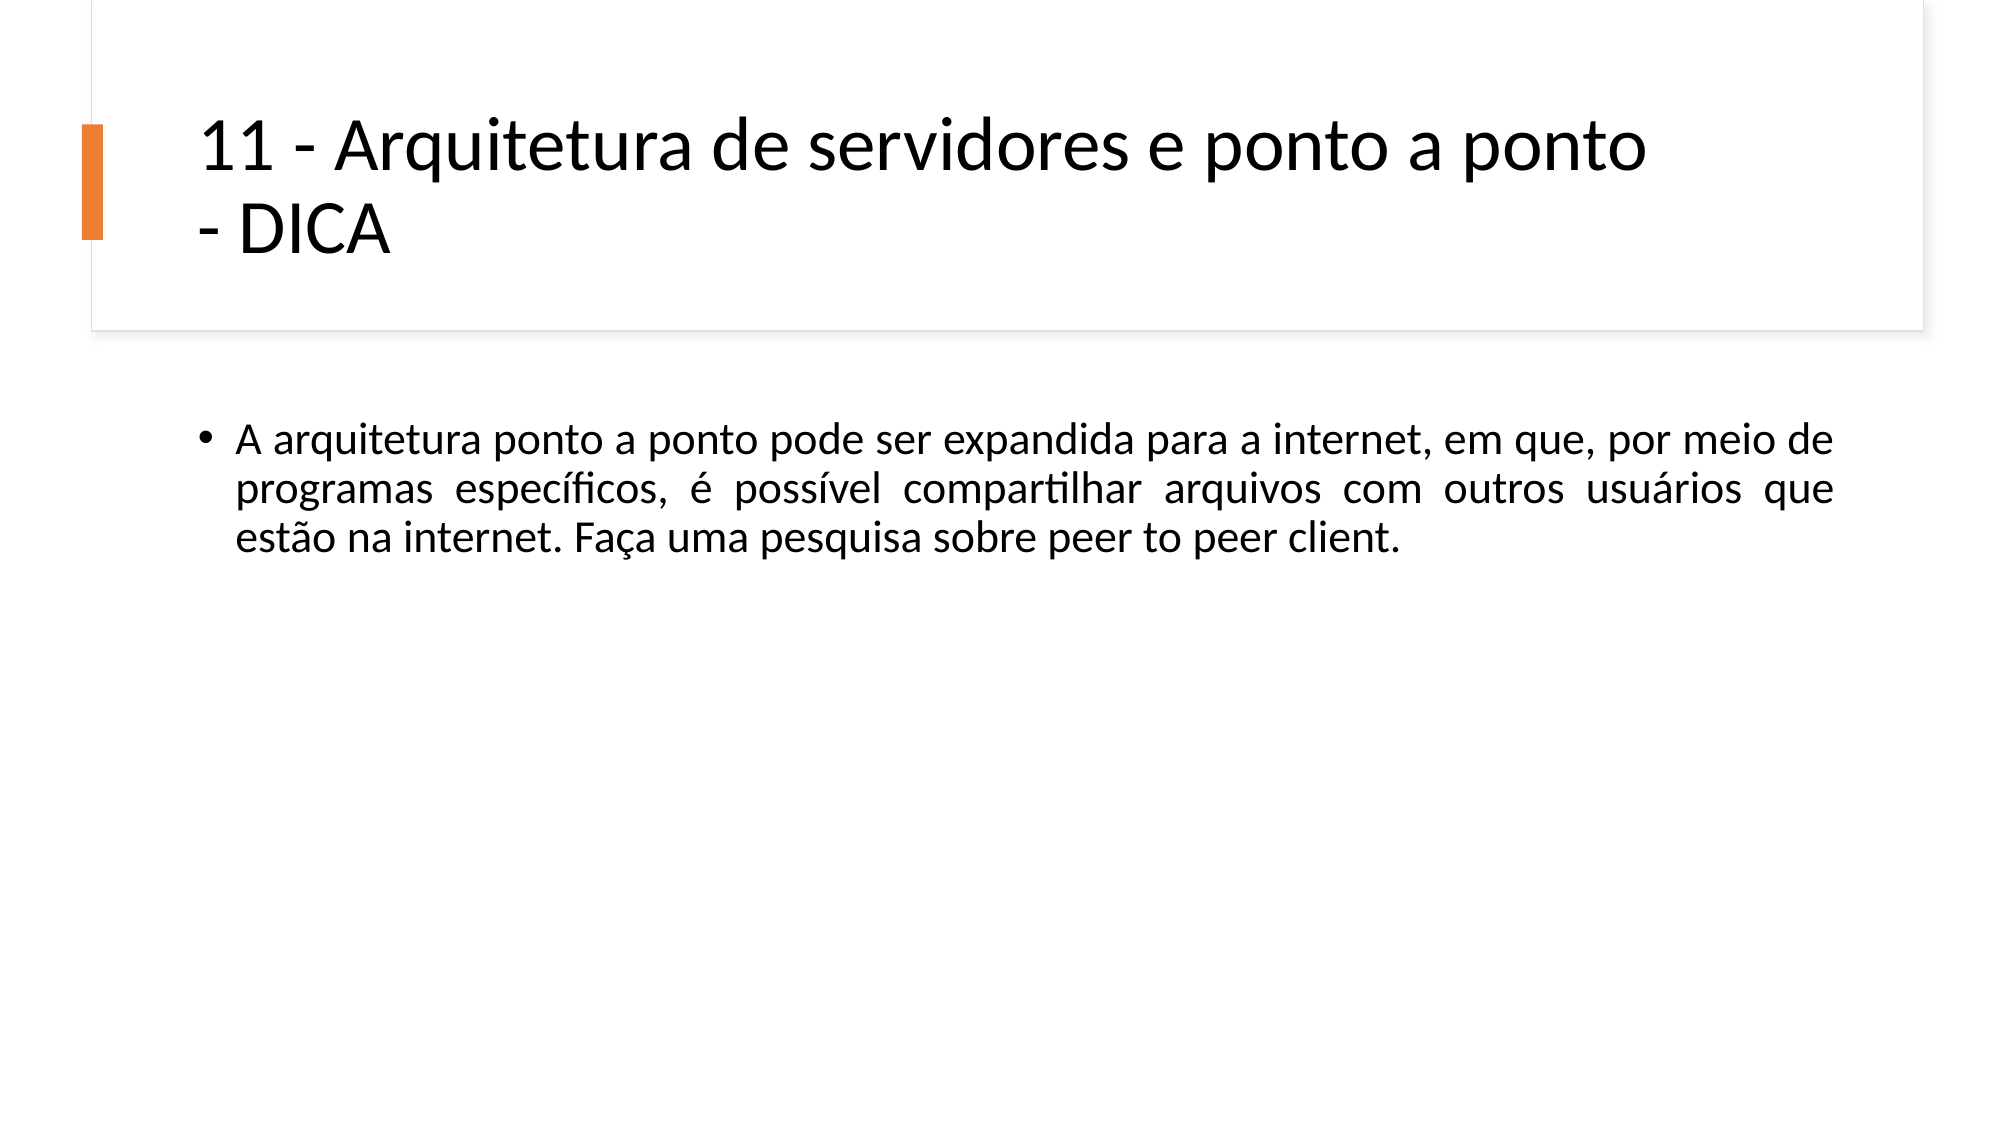

# 11 - Arquitetura de servidores e ponto a ponto - DICA

A arquitetura ponto a ponto pode ser expandida para a internet, em que, por meio de programas específicos, é possível compartilhar arquivos com outros usuários que estão na internet. Faça uma pesquisa sobre peer to peer client.